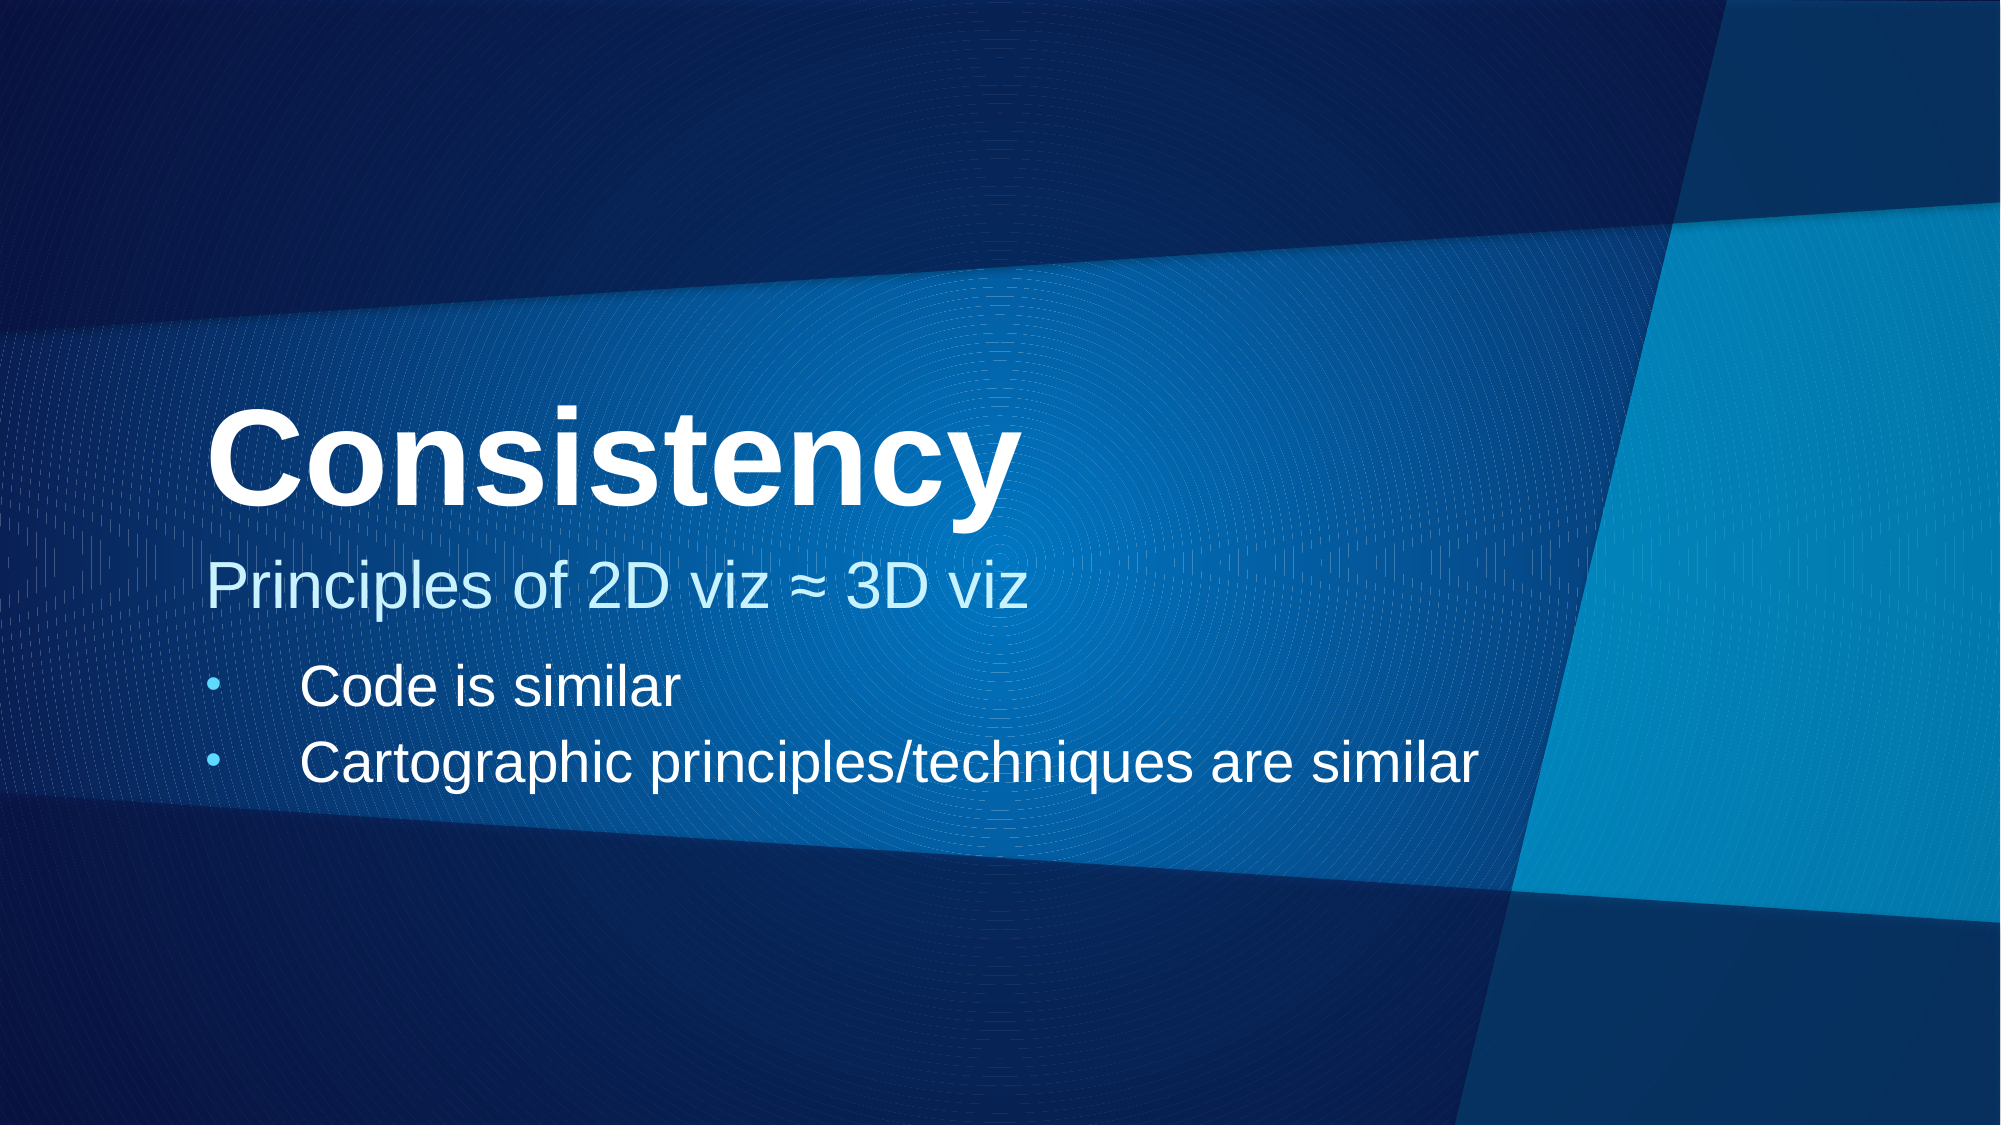

# Consistency
Principles of 2D viz ≈ 3D viz
Code is similar
Cartographic principles/techniques are similar